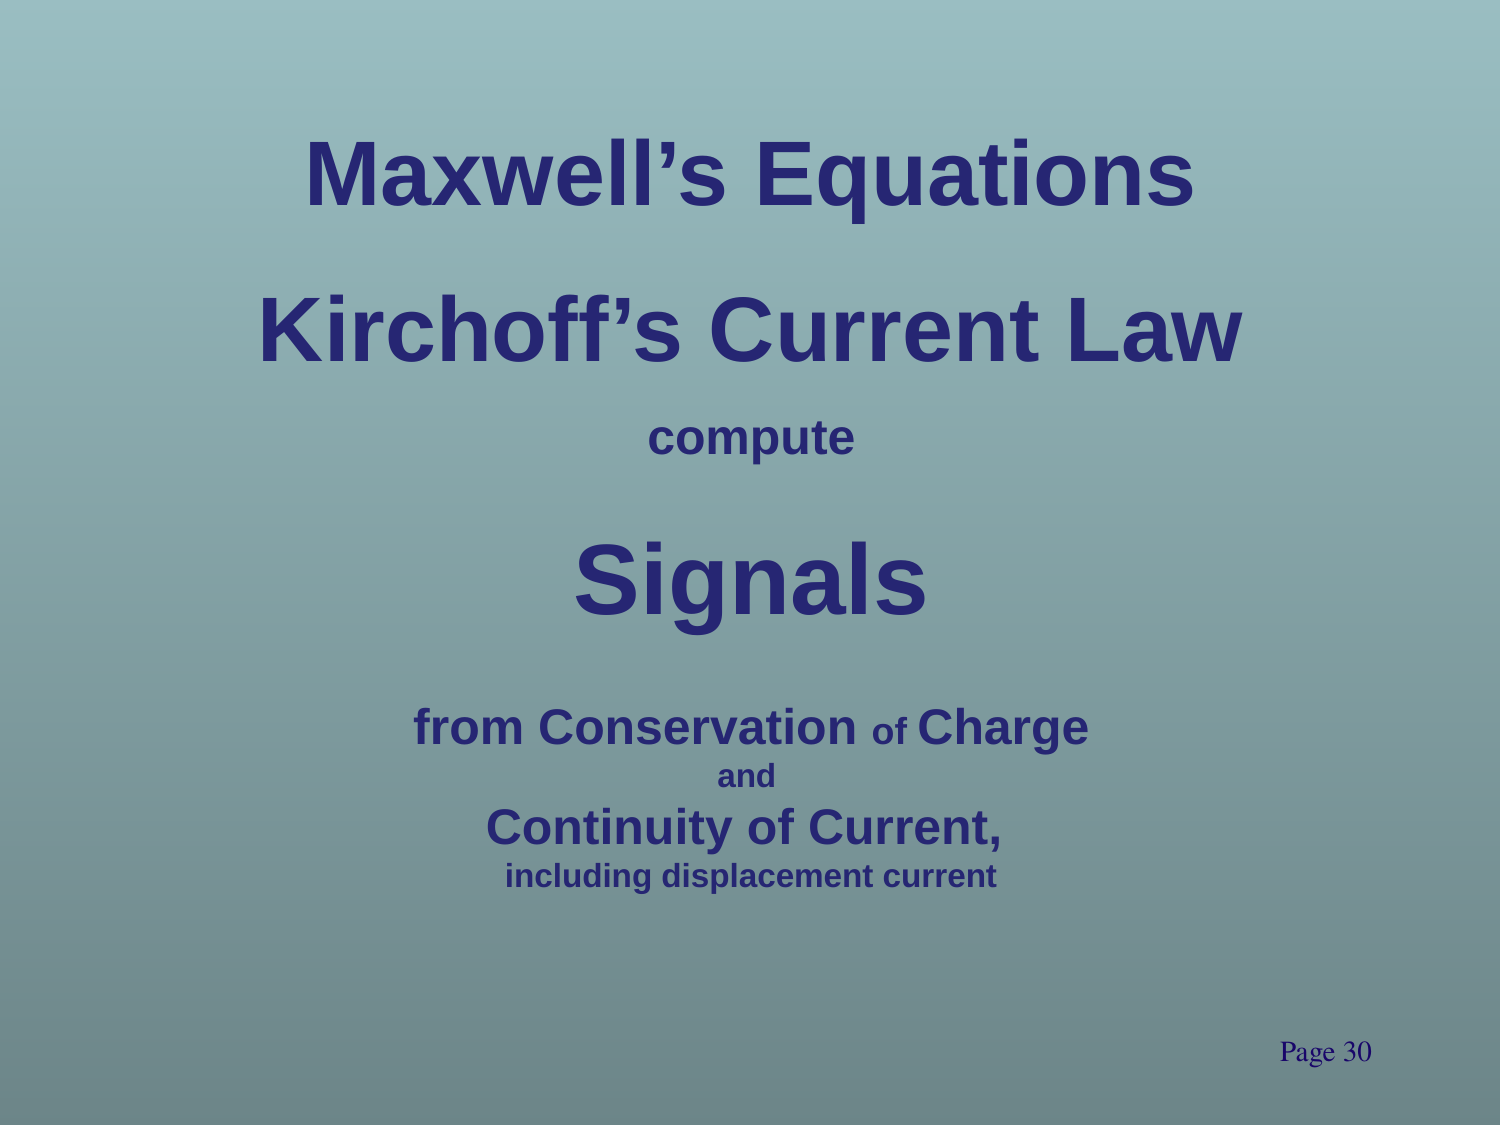

Maxwell’s Equations
Kirchoff’s Current Law
compute
Signals
from Conservation of Charge
and
Continuity of Current,
including displacement current
Page 30